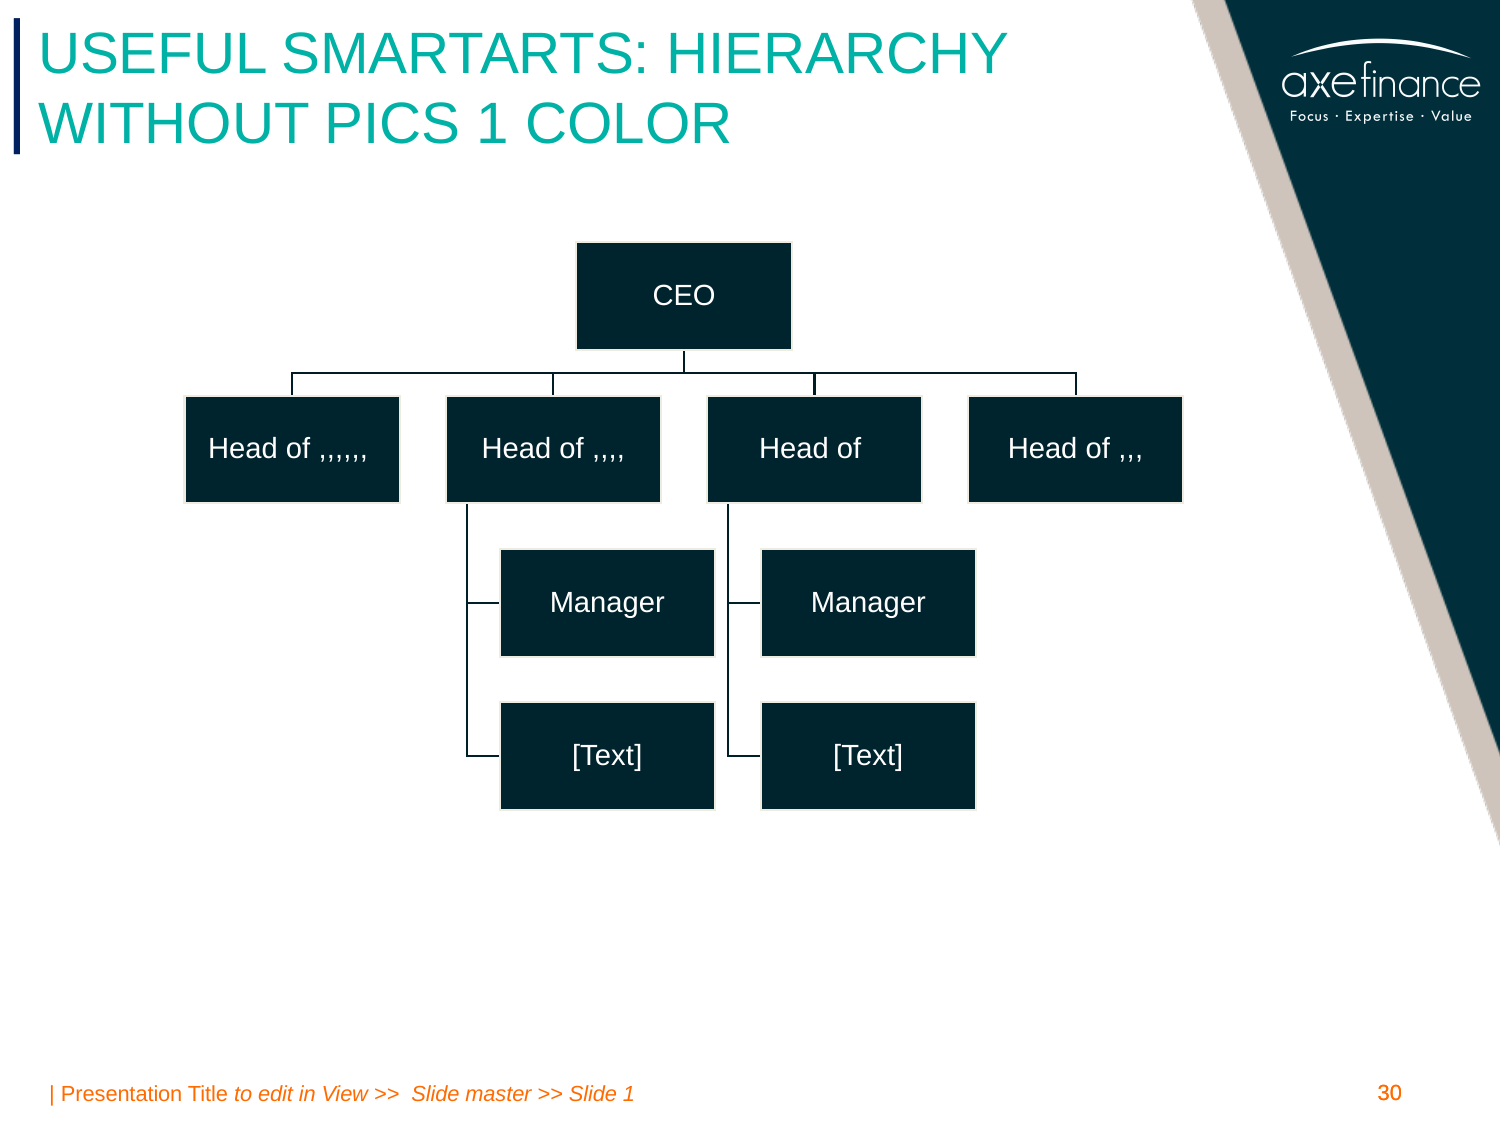

# Useful Smartarts: Hierarchy without pics 1 color
CEO
Head of ,,,,,,
Head of ,,,,
Manager
[Text]
Head of
Manager
[Text]
Head of ,,,